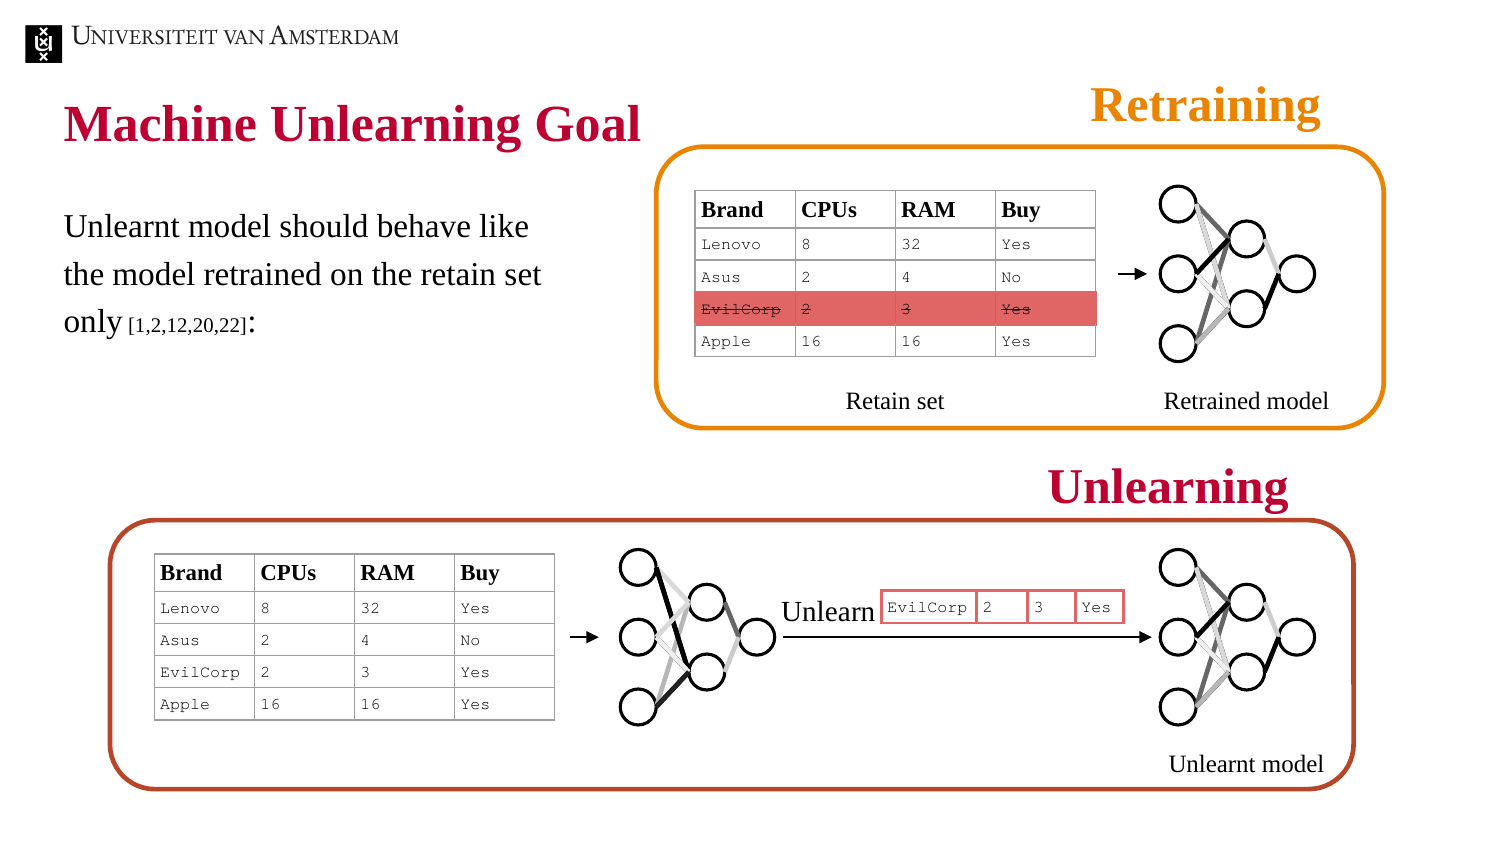

Retraining
# Machine Unlearning Goal

| Brand | CPUs | RAM | Buy |
| --- | --- | --- | --- |
| Lenovo | 8 | 32 | Yes |
| Asus | 2 | 4 | No |
| EvilCorp | 2 | 3 | Yes |
| Apple | 16 | 16 | Yes |
Unlearnt model should behave like the model retrained on the retain set only [1,2,12,20,22]:

Retain set
Retrained model
Unlearning

| Brand | CPUs | RAM | Buy |
| --- | --- | --- | --- |
| Lenovo | 8 | 32 | Yes |
| Asus | 2 | 4 | No |
| EvilCorp | 2 | 3 | Yes |
| Apple | 16 | 16 | Yes |
Unlearn

| EvilCorp | 2 | 3 | Yes |
| --- | --- | --- | --- |

Unlearnt model